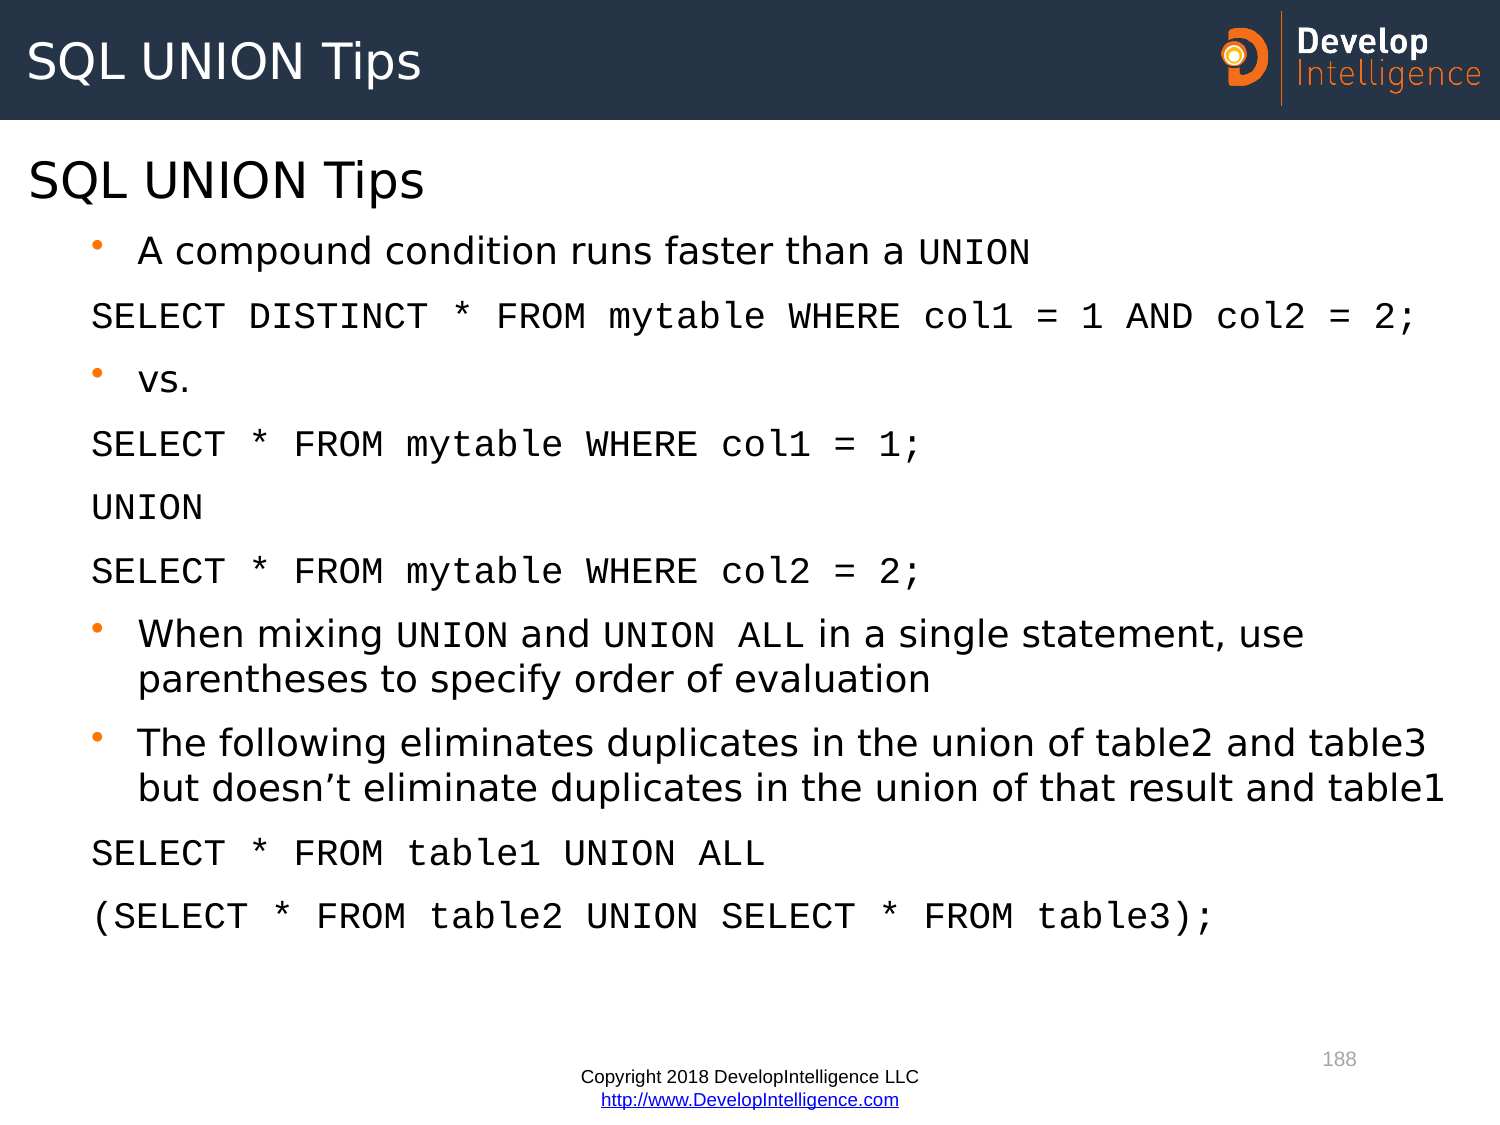

# SQL UNION Tips
SQL UNION Tips
A compound condition runs faster than a UNION
SELECT DISTINCT * FROM mytable WHERE col1 = 1 AND col2 = 2;
vs.
SELECT * FROM mytable WHERE col1 = 1;
UNION
SELECT * FROM mytable WHERE col2 = 2;
When mixing UNION and UNION ALL in a single statement, use parentheses to specify order of evaluation
The following eliminates duplicates in the union of table2 and table3 but doesn’t eliminate duplicates in the union of that result and table1
SELECT * FROM table1 UNION ALL
(SELECT * FROM table2 UNION SELECT * FROM table3);

188